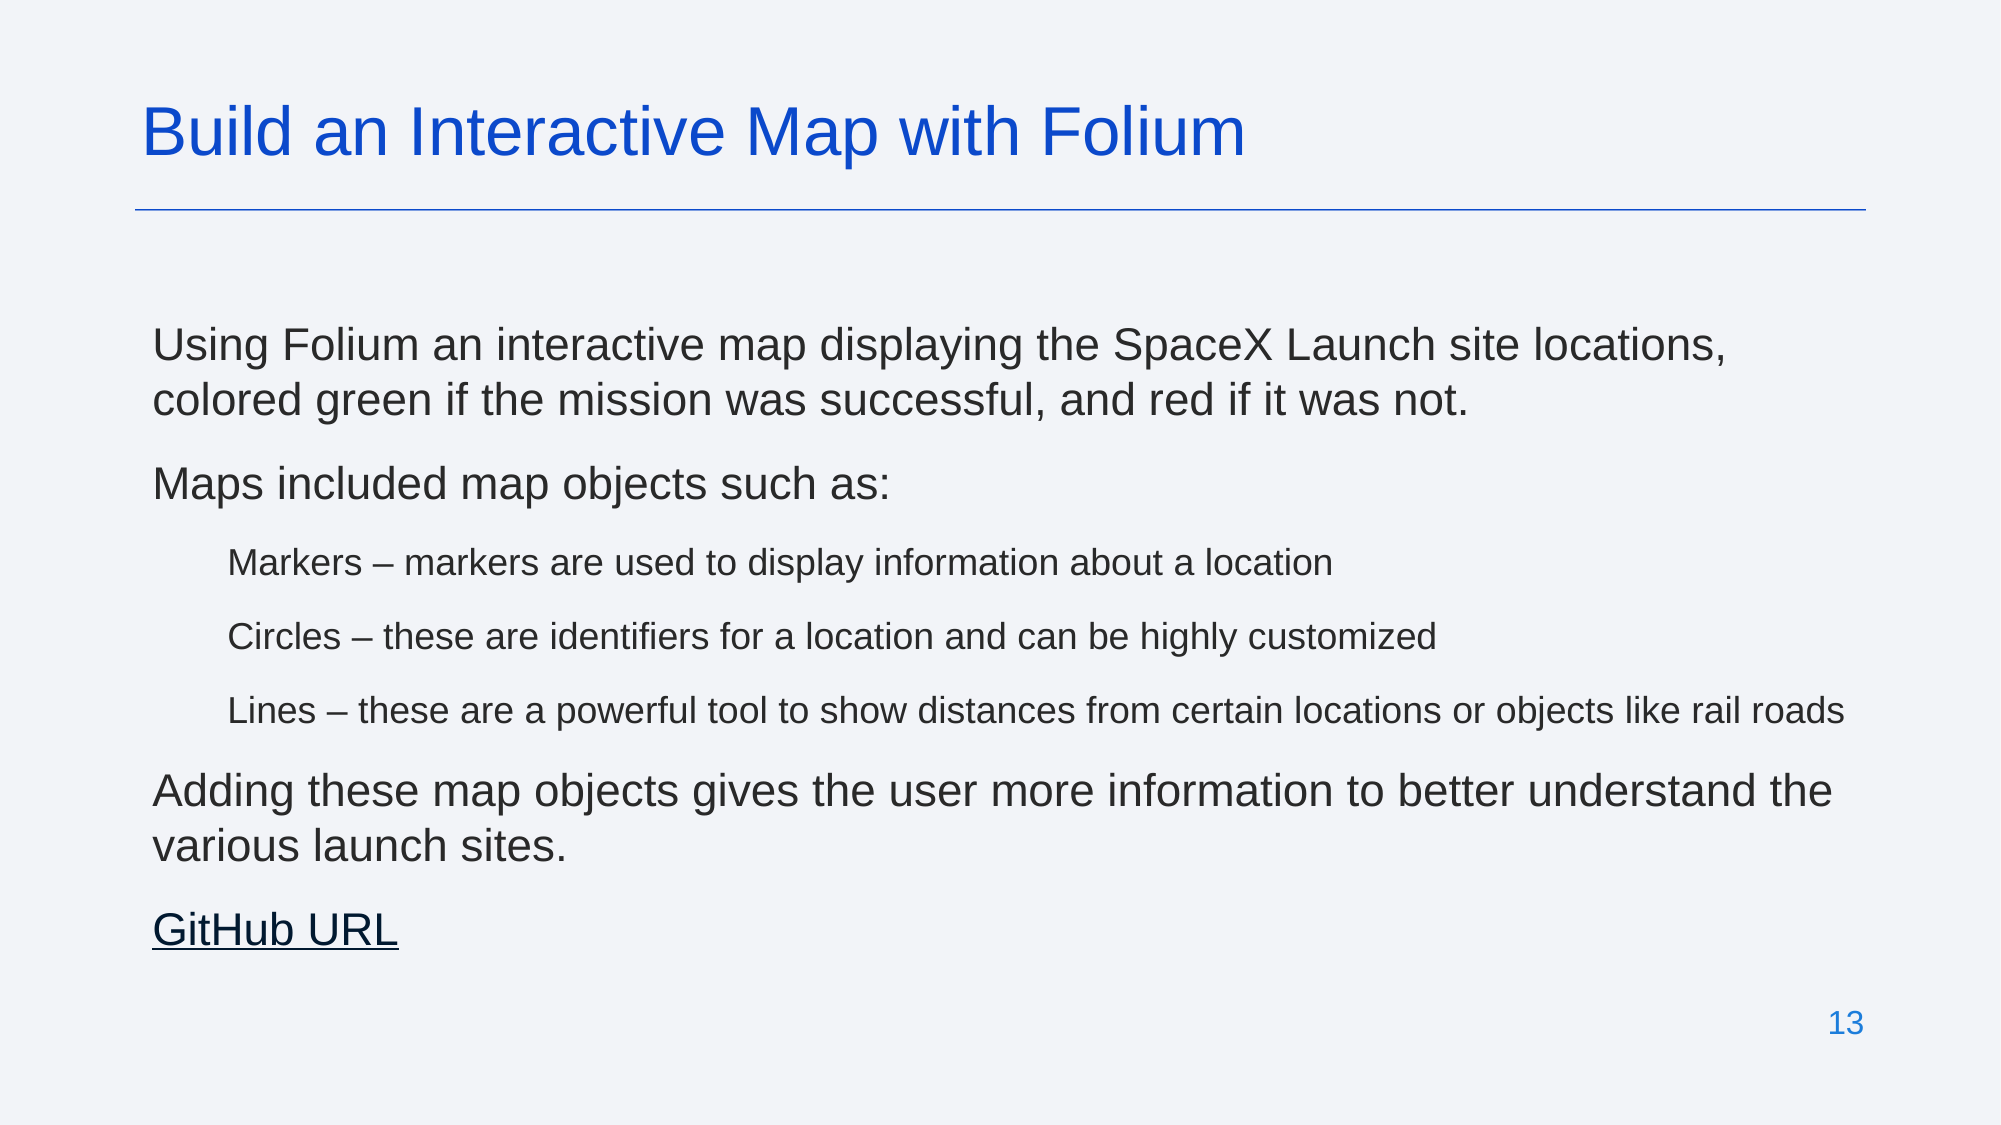

Build an Interactive Map with Folium
Using Folium an interactive map displaying the SpaceX Launch site locations, colored green if the mission was successful, and red if it was not.
Maps included map objects such as:
Markers – markers are used to display information about a location
Circles – these are identifiers for a location and can be highly customized
Lines – these are a powerful tool to show distances from certain locations or objects like rail roads
Adding these map objects gives the user more information to better understand the various launch sites.
GitHub URL
13